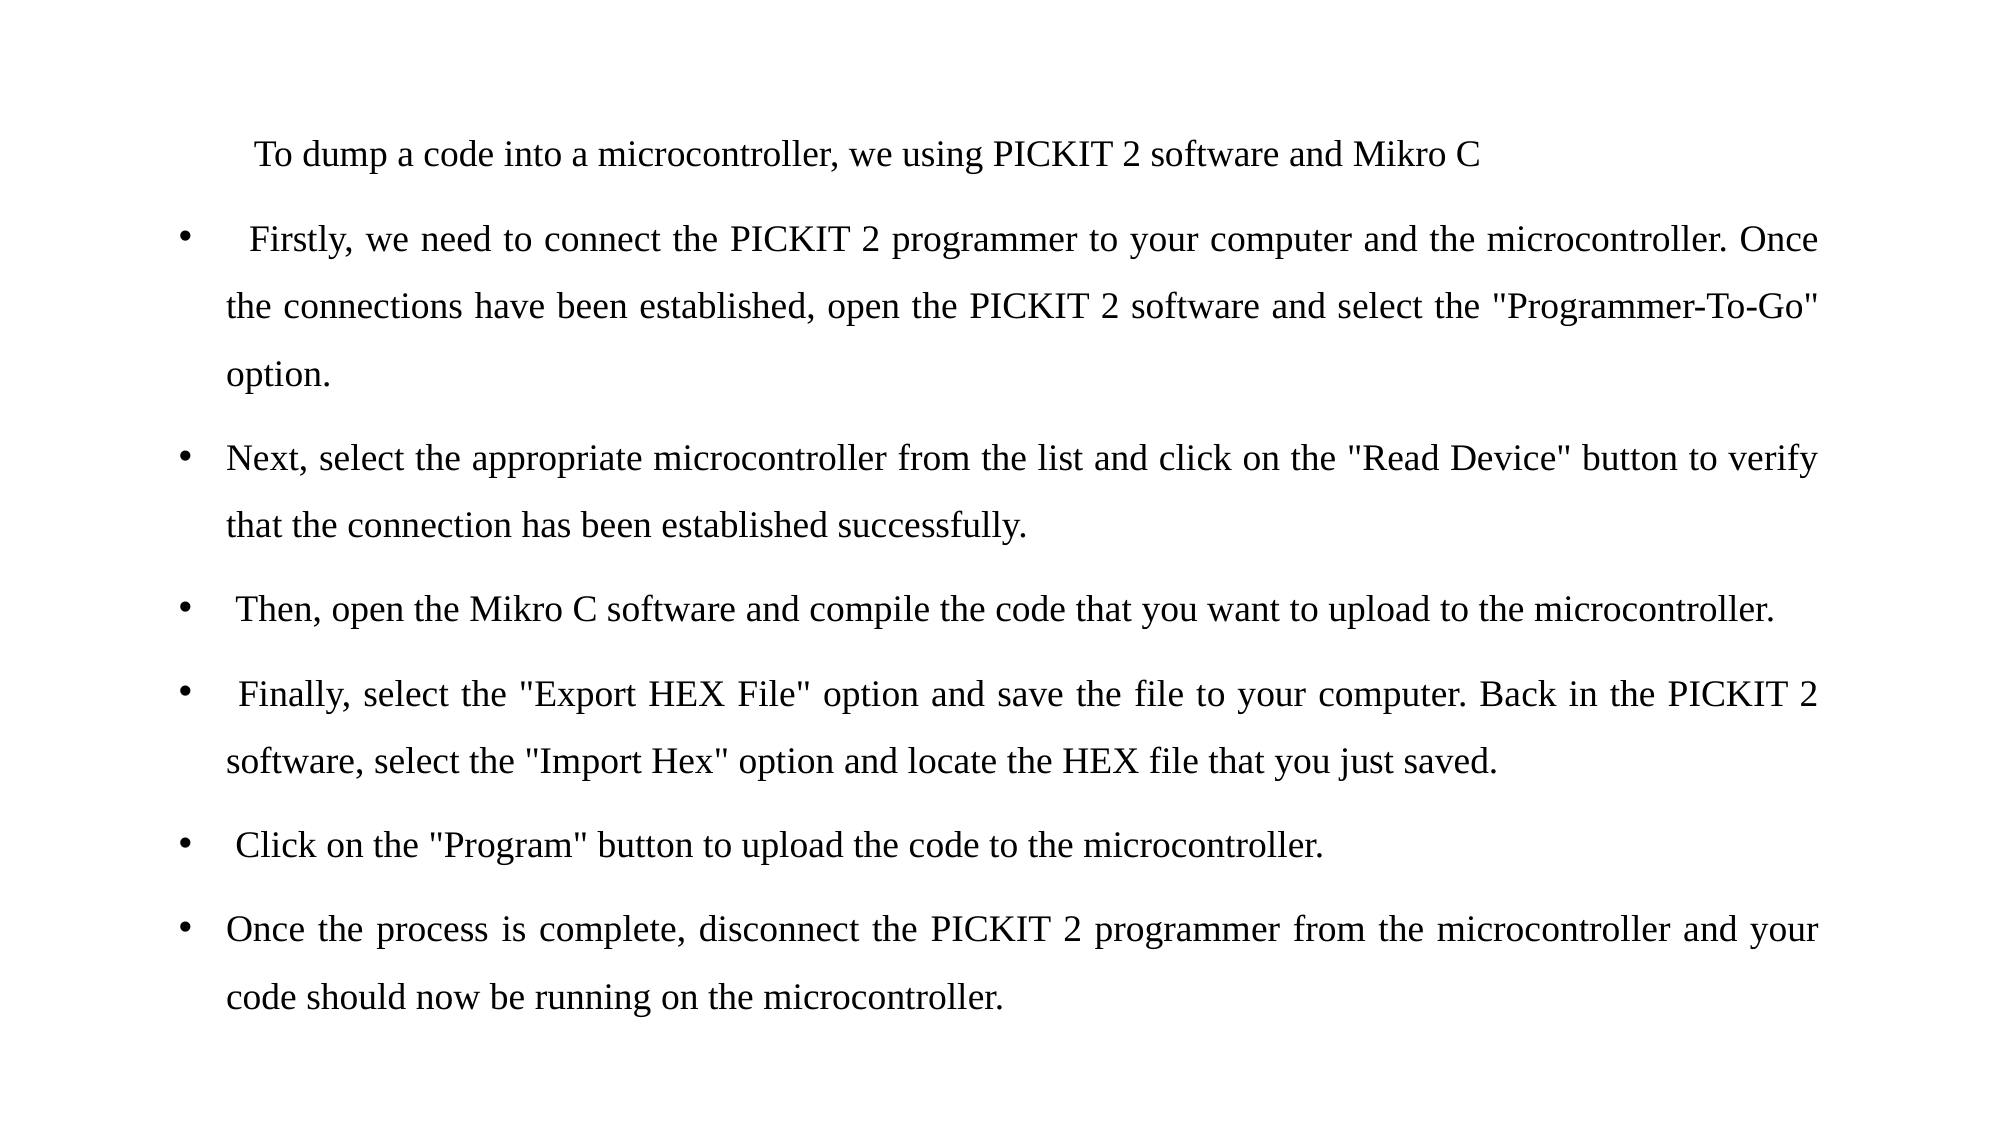

To dump a code into a microcontroller, we using PICKIT 2 software and Mikro C
  Firstly, we need to connect the PICKIT 2 programmer to your computer and the microcontroller. Once the connections have been established, open the PICKIT 2 software and select the "Programmer-To-Go" option.
Next, select the appropriate microcontroller from the list and click on the "Read Device" button to verify that the connection has been established successfully.
 Then, open the Mikro C software and compile the code that you want to upload to the microcontroller.
 Finally, select the "Export HEX File" option and save the file to your computer. Back in the PICKIT 2 software, select the "Import Hex" option and locate the HEX file that you just saved.
 Click on the "Program" button to upload the code to the microcontroller.
Once the process is complete, disconnect the PICKIT 2 programmer from the microcontroller and your code should now be running on the microcontroller.